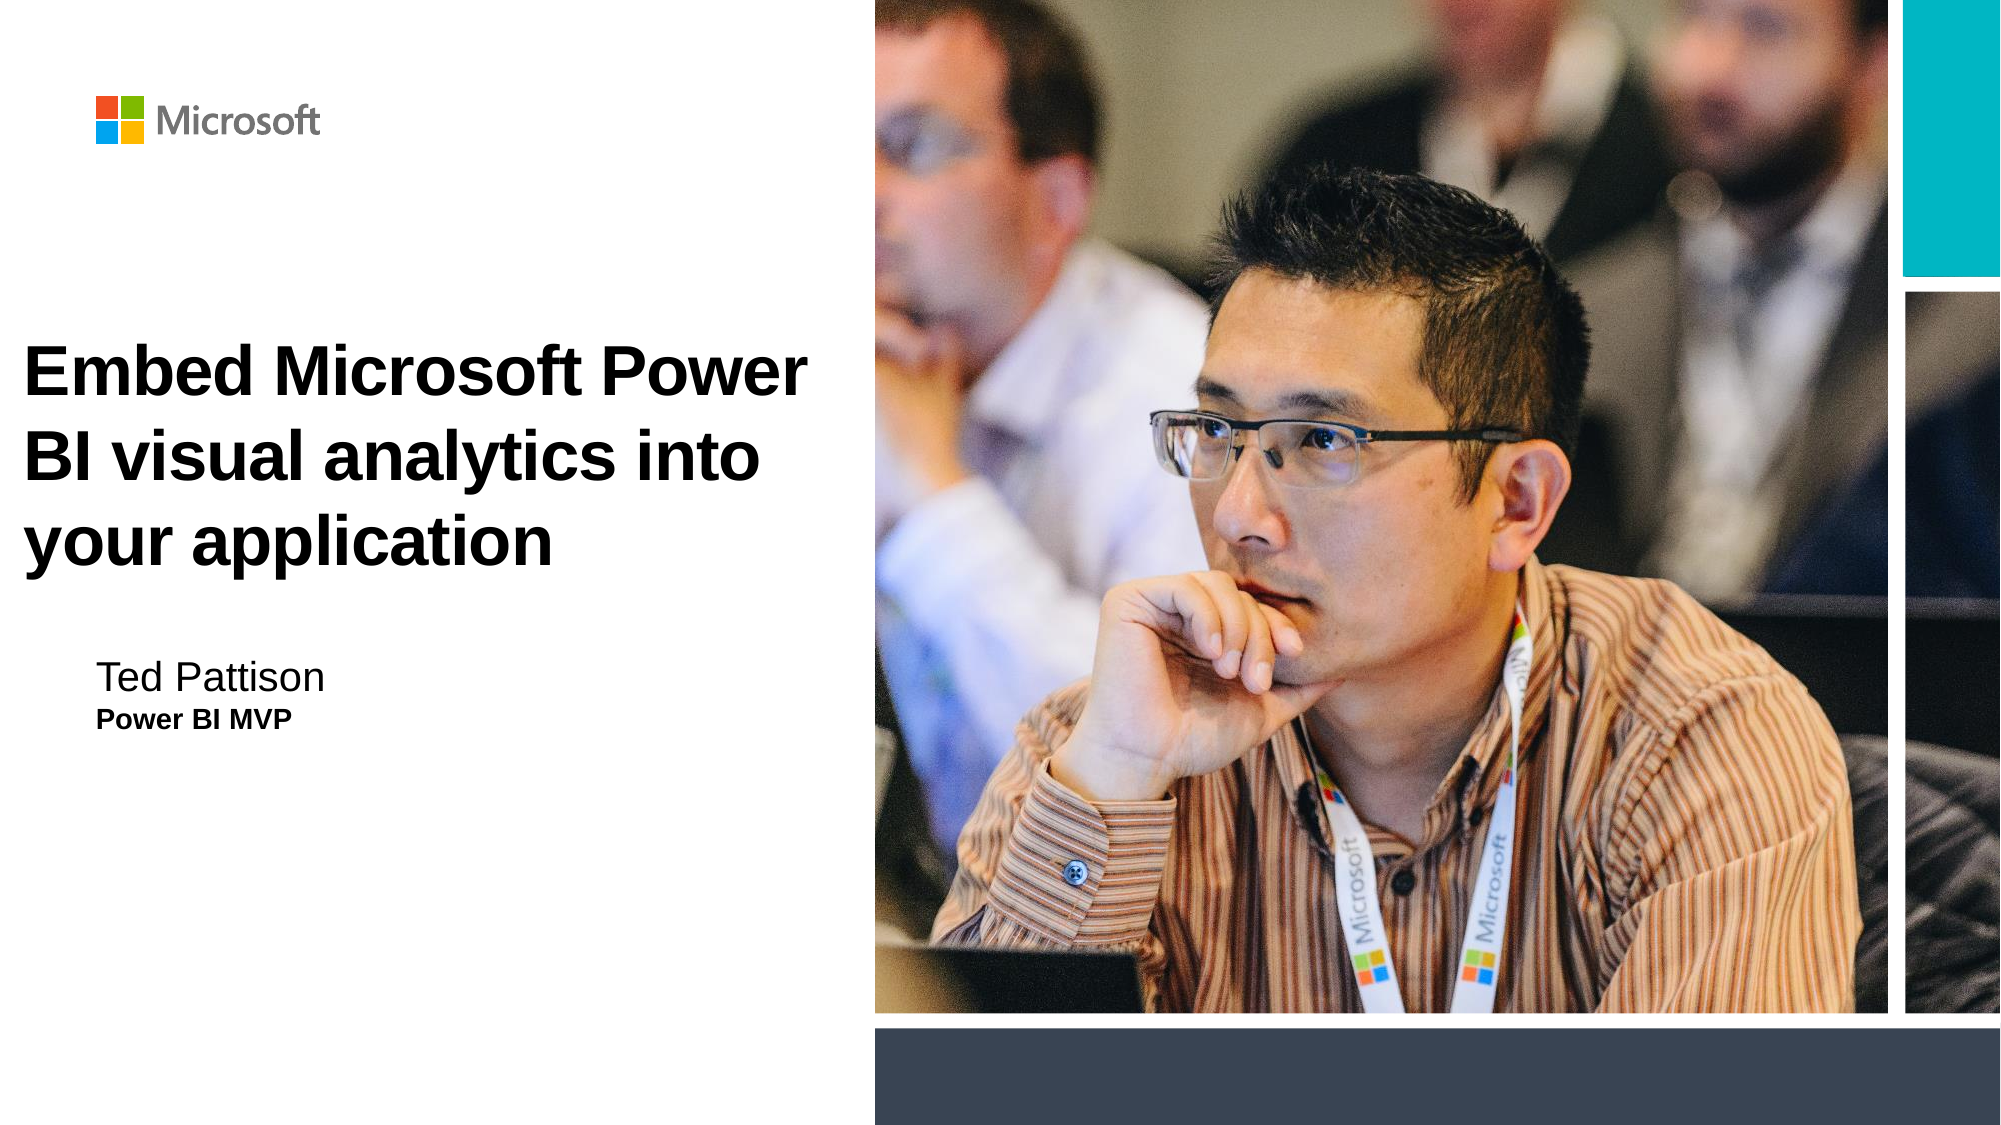

# Embed Microsoft Power BI visual analytics into your application
Ted Pattison
Power BI MVP